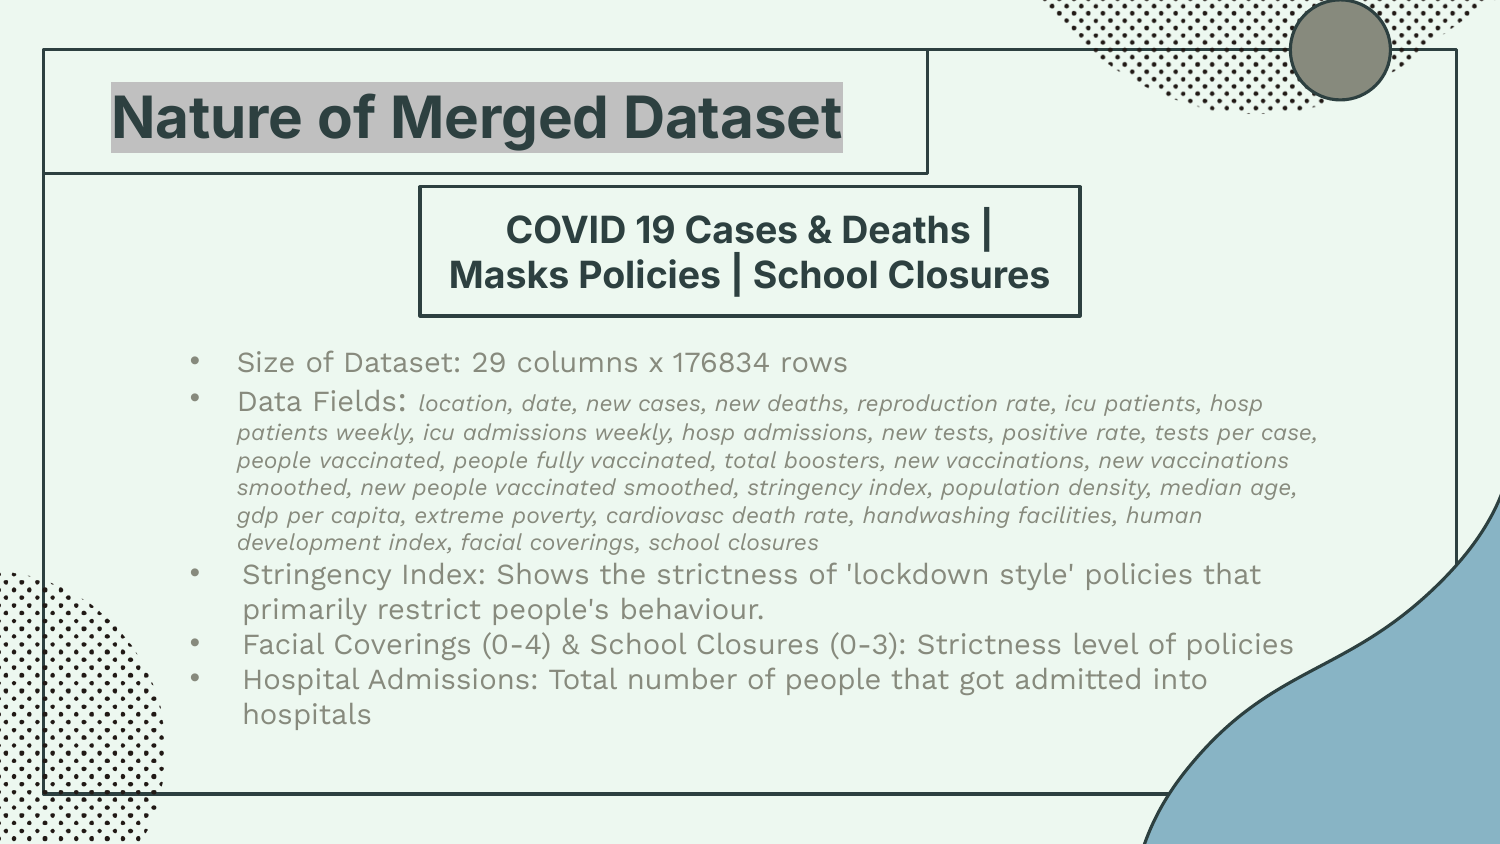

Nature of Merged Dataset
# COVID 19 Cases & Deaths | Masks Policies | School Closures
Size of Dataset: 29 columns x 176834 rows
Data Fields: location, date, new cases, new deaths, reproduction rate, icu patients, hosp patients weekly, icu admissions weekly, hosp admissions, new tests, positive rate, tests per case, people vaccinated, people fully vaccinated, total boosters, new vaccinations, new vaccinations smoothed, new people vaccinated smoothed, stringency index, population density, median age, gdp per capita, extreme poverty, cardiovasc death rate, handwashing facilities, human development index, facial coverings, school closures
Stringency Index: Shows the strictness of 'lockdown style' policies that primarily restrict people's behaviour.
Facial Coverings (0-4) & School Closures (0-3): Strictness level of policies
Hospital Admissions: Total number of people that got admitted into hospitals